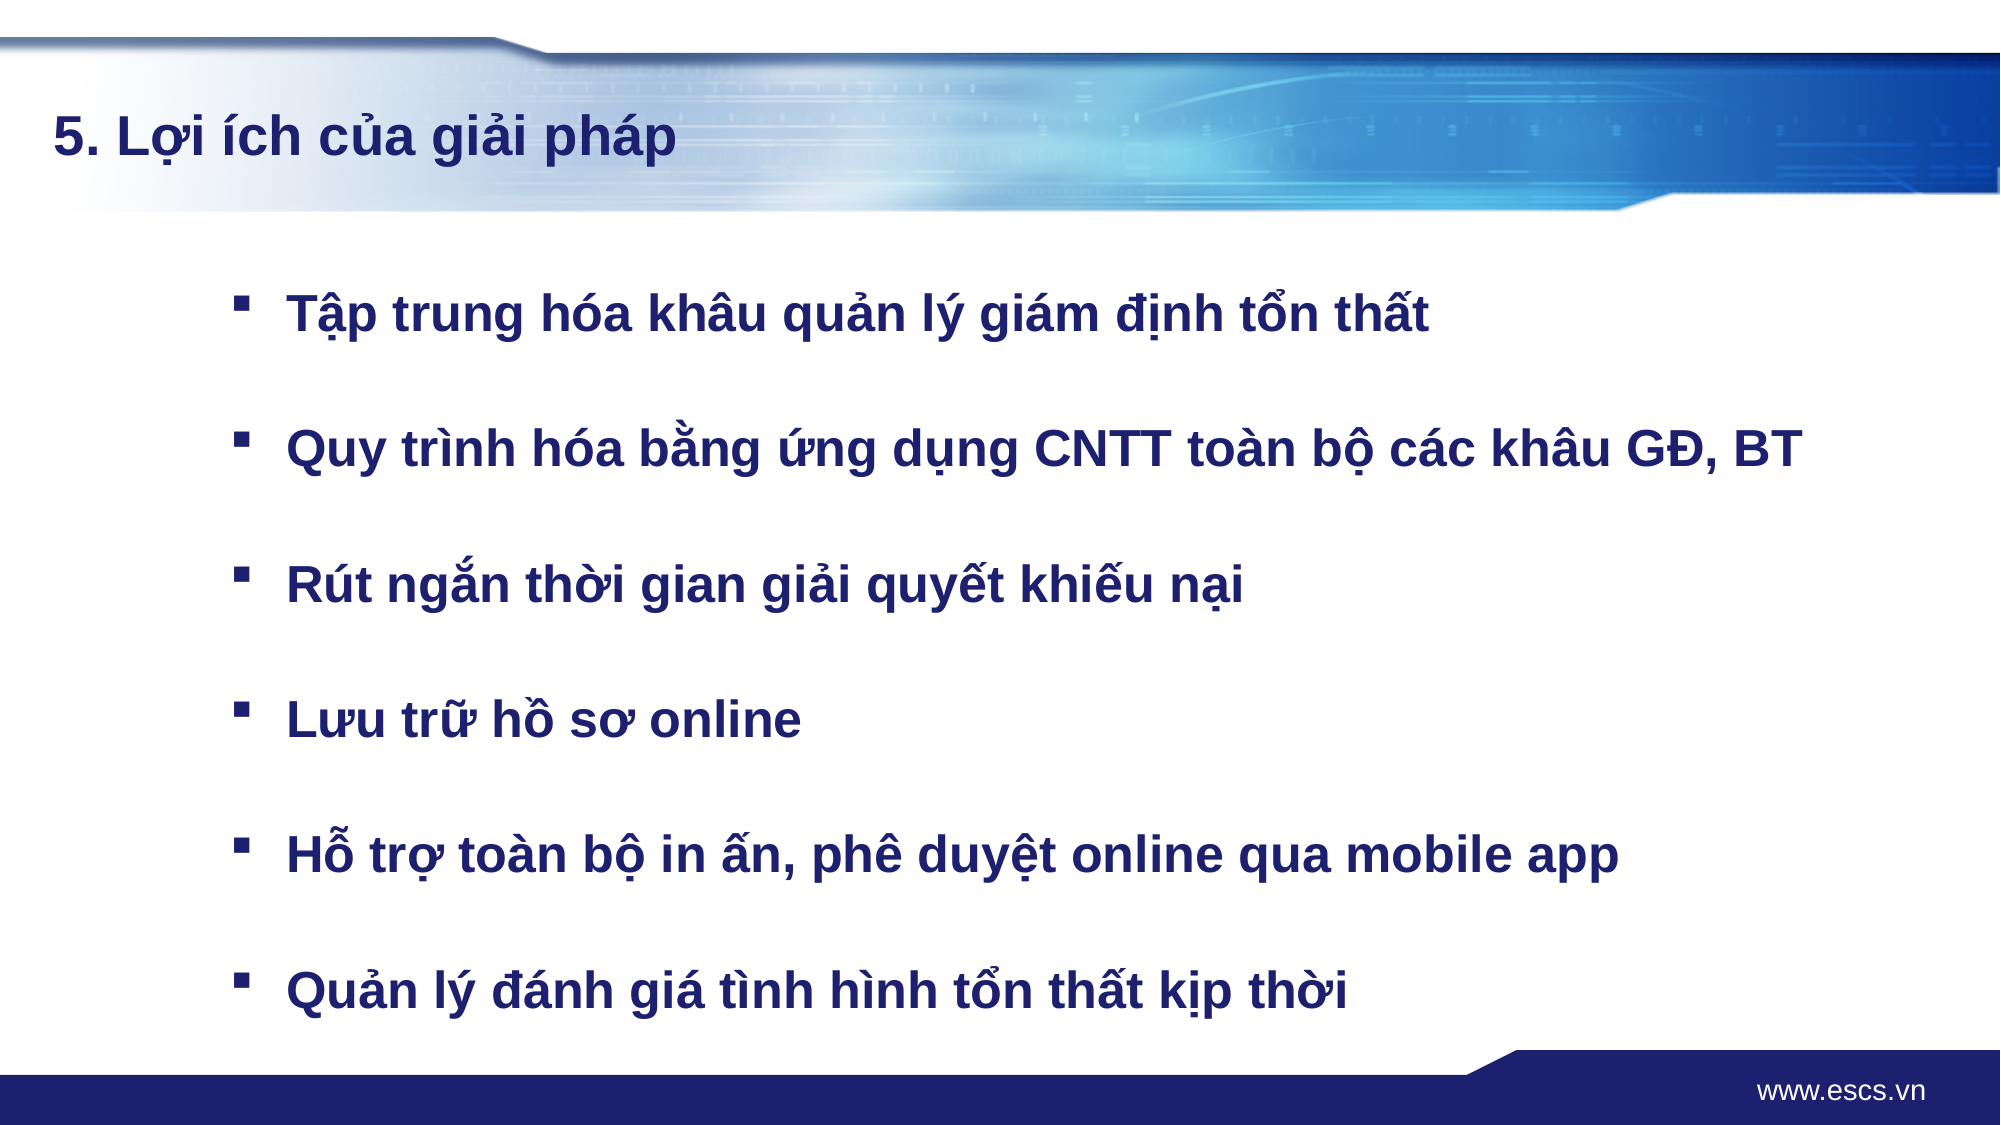

5. Lợi ích của giải pháp
Tập trung hóa khâu quản lý giám định tổn thất
Quy trình hóa bằng ứng dụng CNTT toàn bộ các khâu GĐ, BT
Rút ngắn thời gian giải quyết khiếu nại
Lưu trữ hồ sơ online
Hỗ trợ toàn bộ in ấn, phê duyệt online qua mobile app
Quản lý đánh giá tình hình tổn thất kịp thời
www.escs.vn